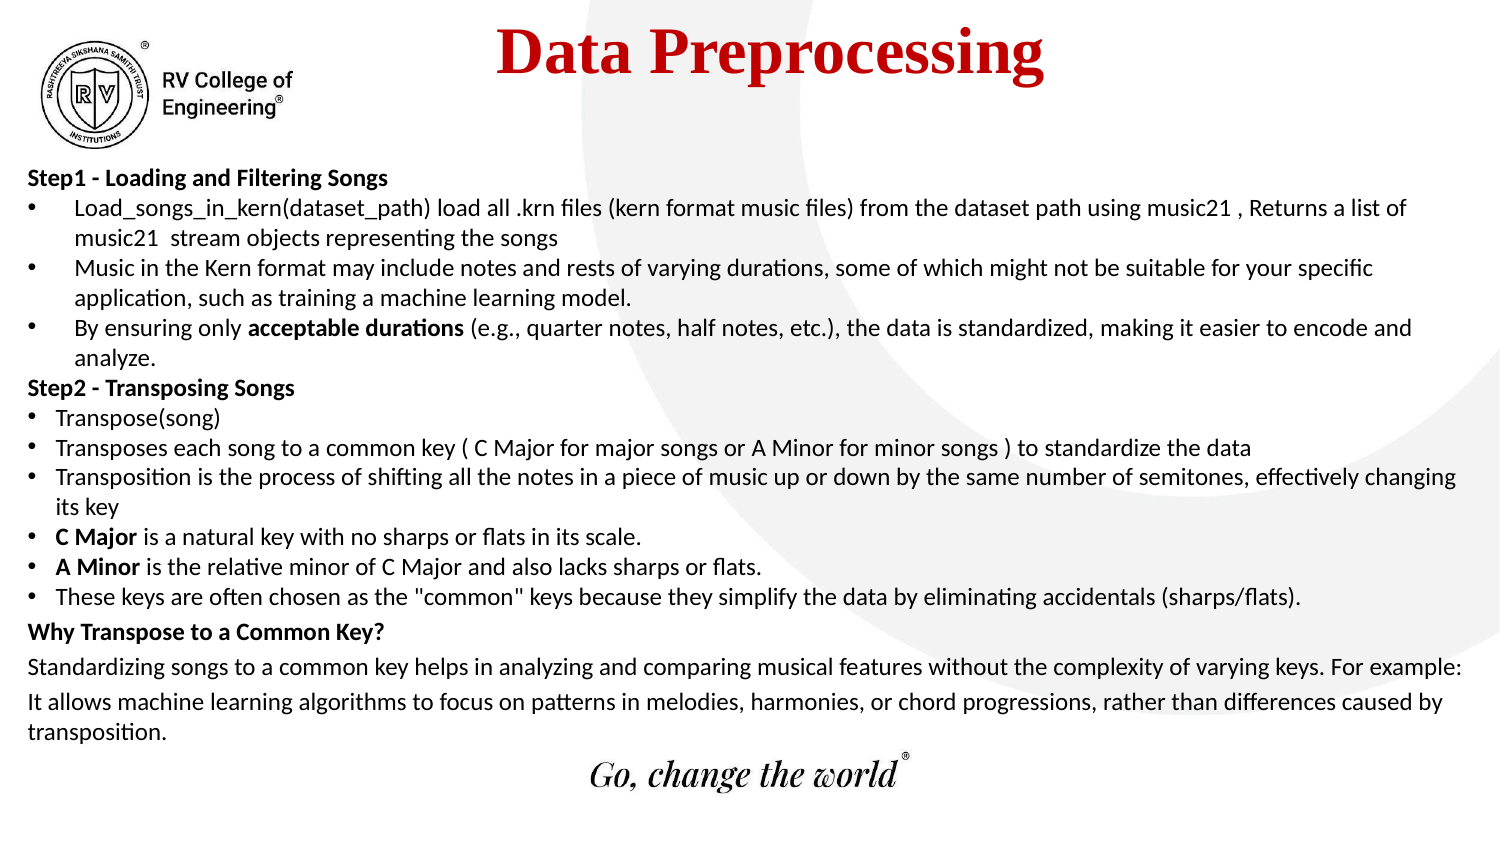

Data Preprocessing
.

Step1 - Loading and Filtering Songs
Load_songs_in_kern(dataset_path) load all .krn files (kern format music files) from the dataset path using music21 , Returns a list of music21  stream objects representing the songs
Music in the Kern format may include notes and rests of varying durations, some of which might not be suitable for your specific application, such as training a machine learning model.
By ensuring only acceptable durations (e.g., quarter notes, half notes, etc.), the data is standardized, making it easier to encode and analyze.
Step2 - Transposing Songs
Transpose(song)
Transposes each song to a common key ( C Major for major songs or A Minor for minor songs ) to standardize the data
Transposition is the process of shifting all the notes in a piece of music up or down by the same number of semitones, effectively changing its key
C Major is a natural key with no sharps or flats in its scale.
A Minor is the relative minor of C Major and also lacks sharps or flats.
These keys are often chosen as the "common" keys because they simplify the data by eliminating accidentals (sharps/flats).
Why Transpose to a Common Key?
Standardizing songs to a common key helps in analyzing and comparing musical features without the complexity of varying keys. For example:
It allows machine learning algorithms to focus on patterns in melodies, harmonies, or chord progressions, rather than differences caused by transposition.